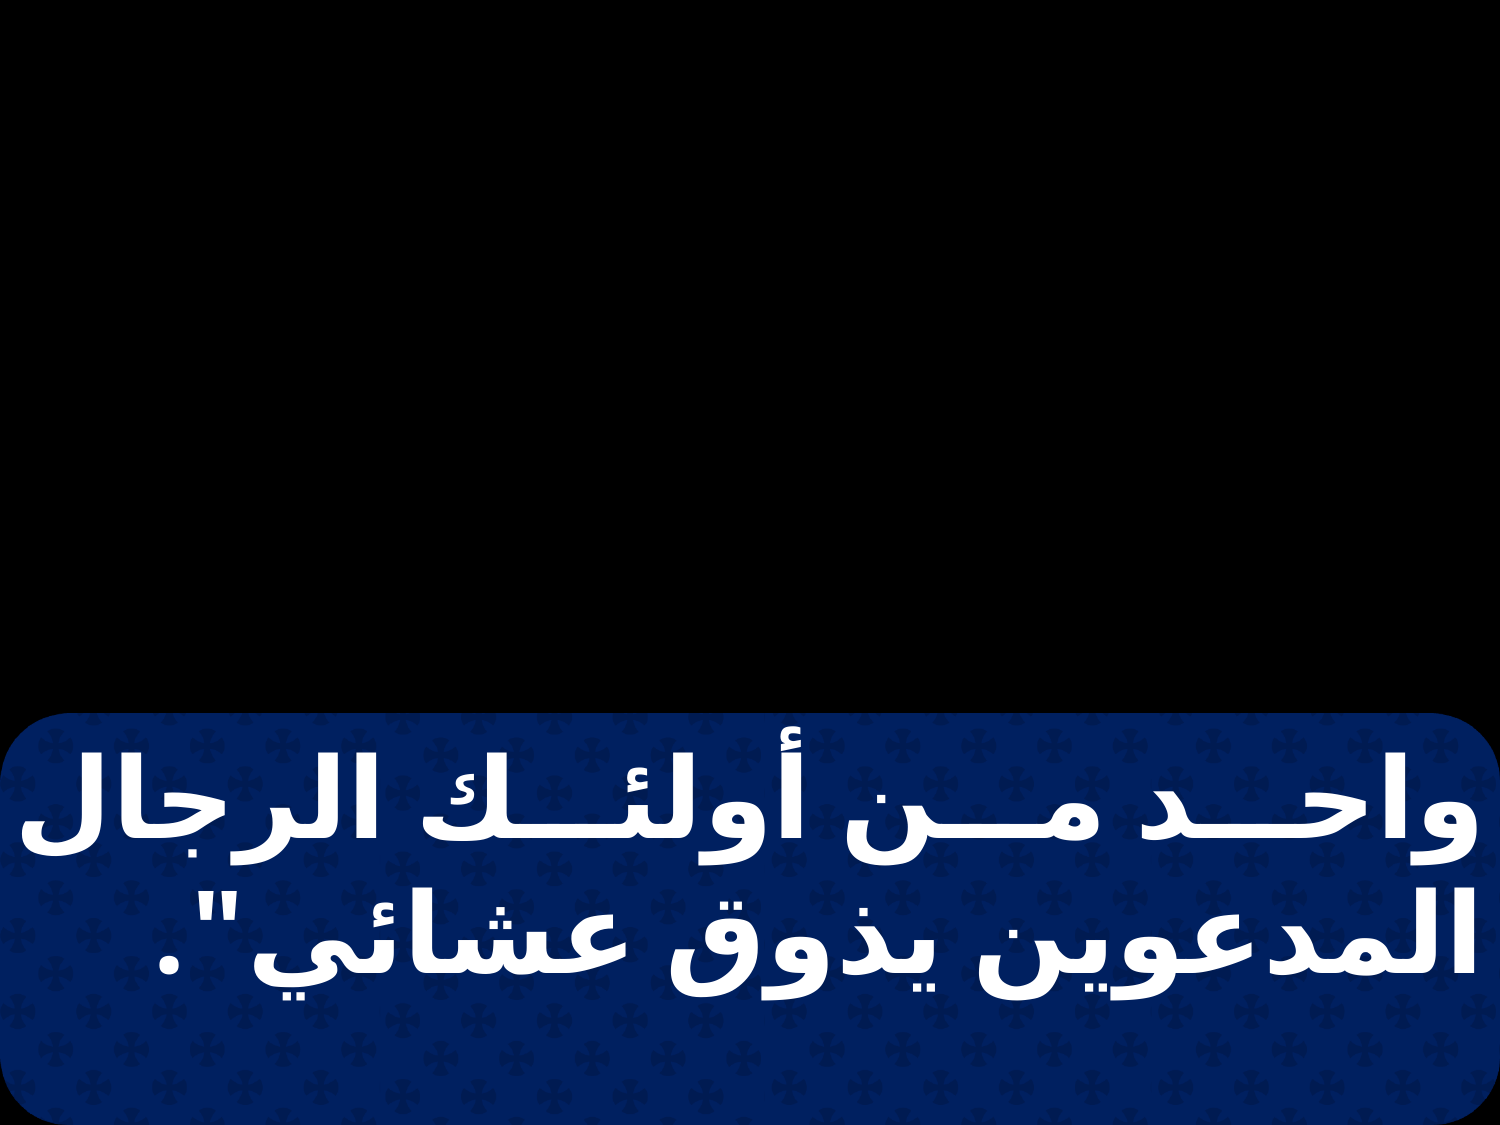

واحد من أولئك الرجال المدعوين يذوق عشائي".